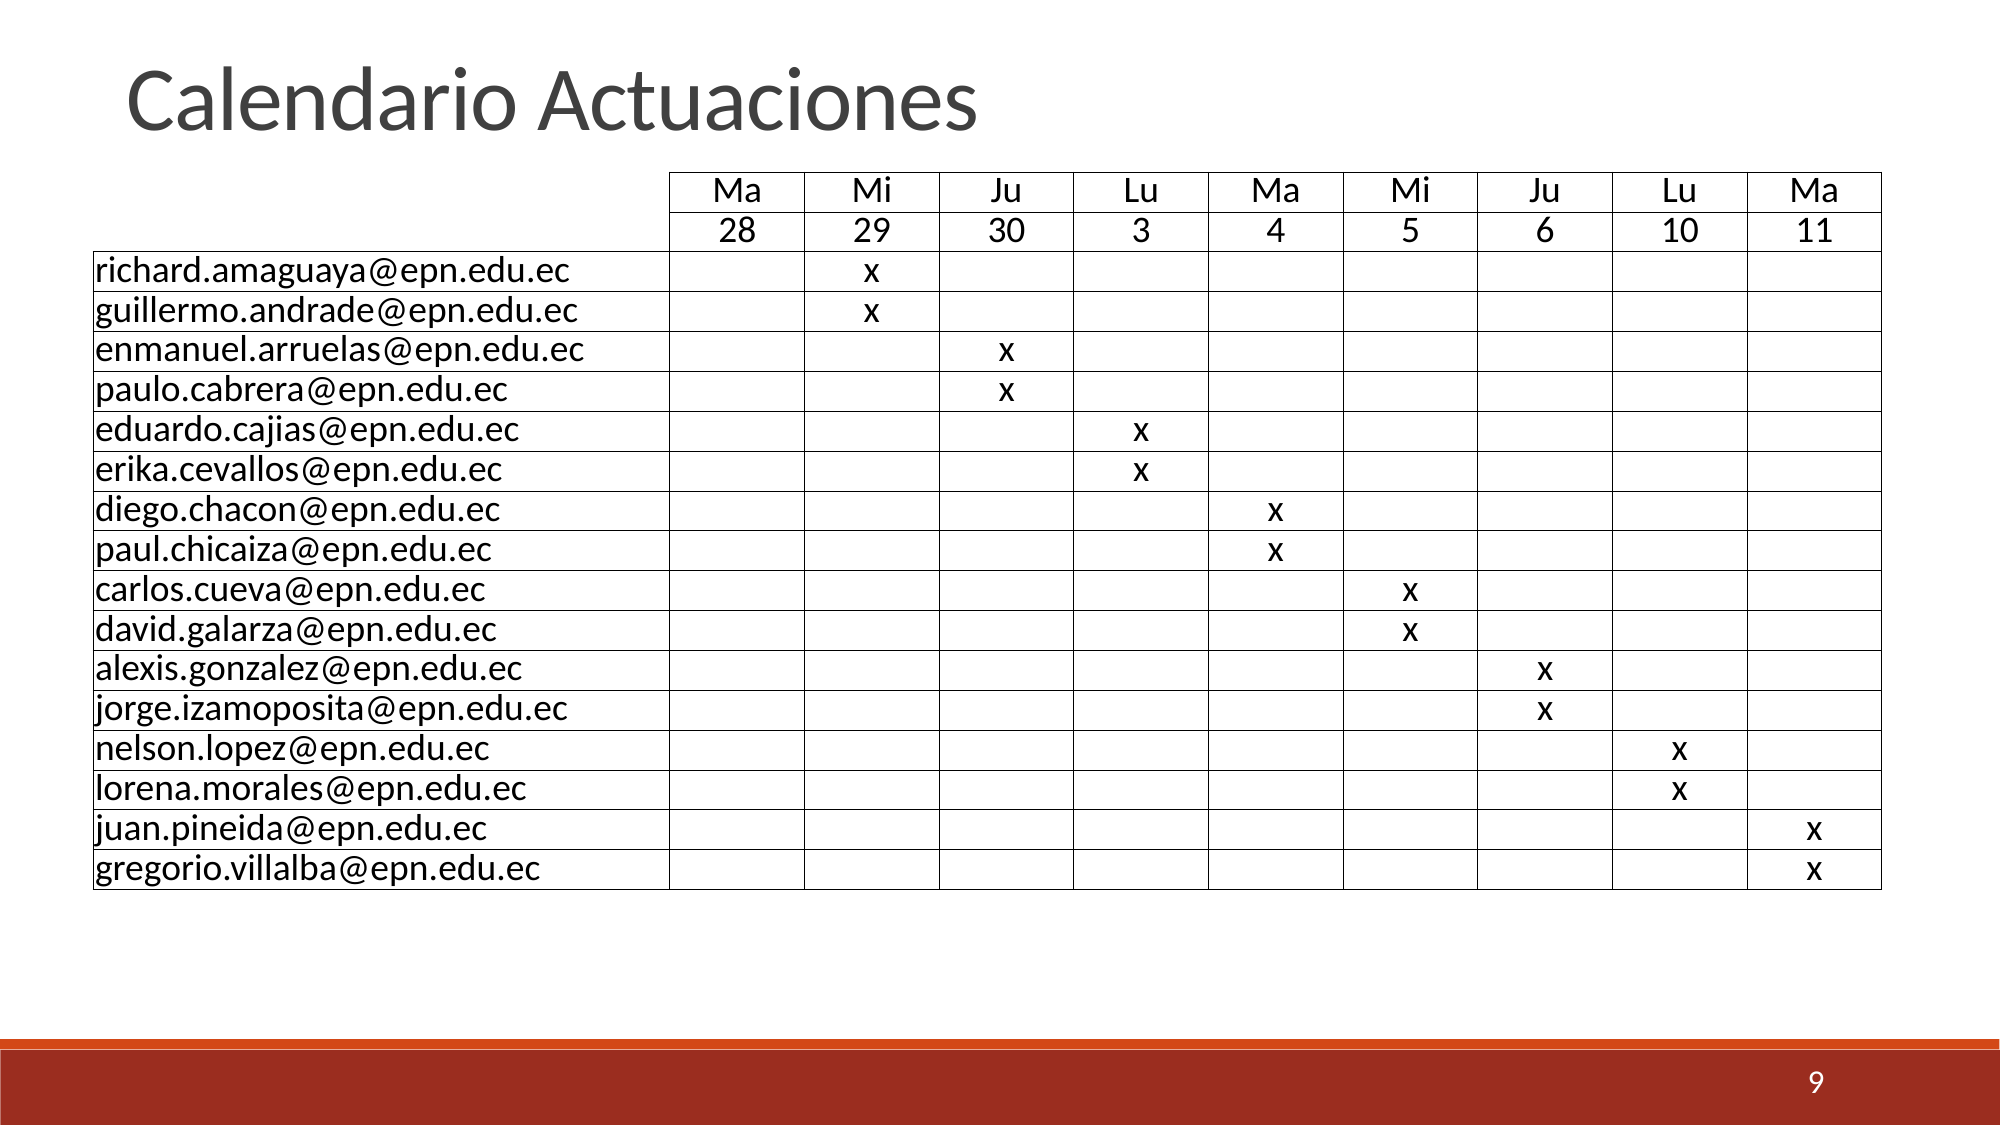

Calendario Actuaciones
|  | Ma | Mi | Ju | Lu | Ma | Mi | Ju | Lu | Ma |
| --- | --- | --- | --- | --- | --- | --- | --- | --- | --- |
|  | 28 | 29 | 30 | 3 | 4 | 5 | 6 | 10 | 11 |
| richard.amaguaya@epn.edu.ec |  | x |  |  |  |  |  |  |  |
| guillermo.andrade@epn.edu.ec |  | x |  |  |  |  |  |  |  |
| enmanuel.arruelas@epn.edu.ec |  |  | x |  |  |  |  |  |  |
| paulo.cabrera@epn.edu.ec |  |  | x |  |  |  |  |  |  |
| eduardo.cajias@epn.edu.ec |  |  |  | x |  |  |  |  |  |
| erika.cevallos@epn.edu.ec |  |  |  | x |  |  |  |  |  |
| diego.chacon@epn.edu.ec |  |  |  |  | x |  |  |  |  |
| paul.chicaiza@epn.edu.ec |  |  |  |  | x |  |  |  |  |
| carlos.cueva@epn.edu.ec |  |  |  |  |  | x |  |  |  |
| david.galarza@epn.edu.ec |  |  |  |  |  | x |  |  |  |
| alexis.gonzalez@epn.edu.ec |  |  |  |  |  |  | x |  |  |
| jorge.izamoposita@epn.edu.ec |  |  |  |  |  |  | x |  |  |
| nelson.lopez@epn.edu.ec |  |  |  |  |  |  |  | x |  |
| lorena.morales@epn.edu.ec |  |  |  |  |  |  |  | x |  |
| juan.pineida@epn.edu.ec |  |  |  |  |  |  |  |  | x |
| gregorio.villalba@epn.edu.ec |  |  |  |  |  |  |  |  | x |
9